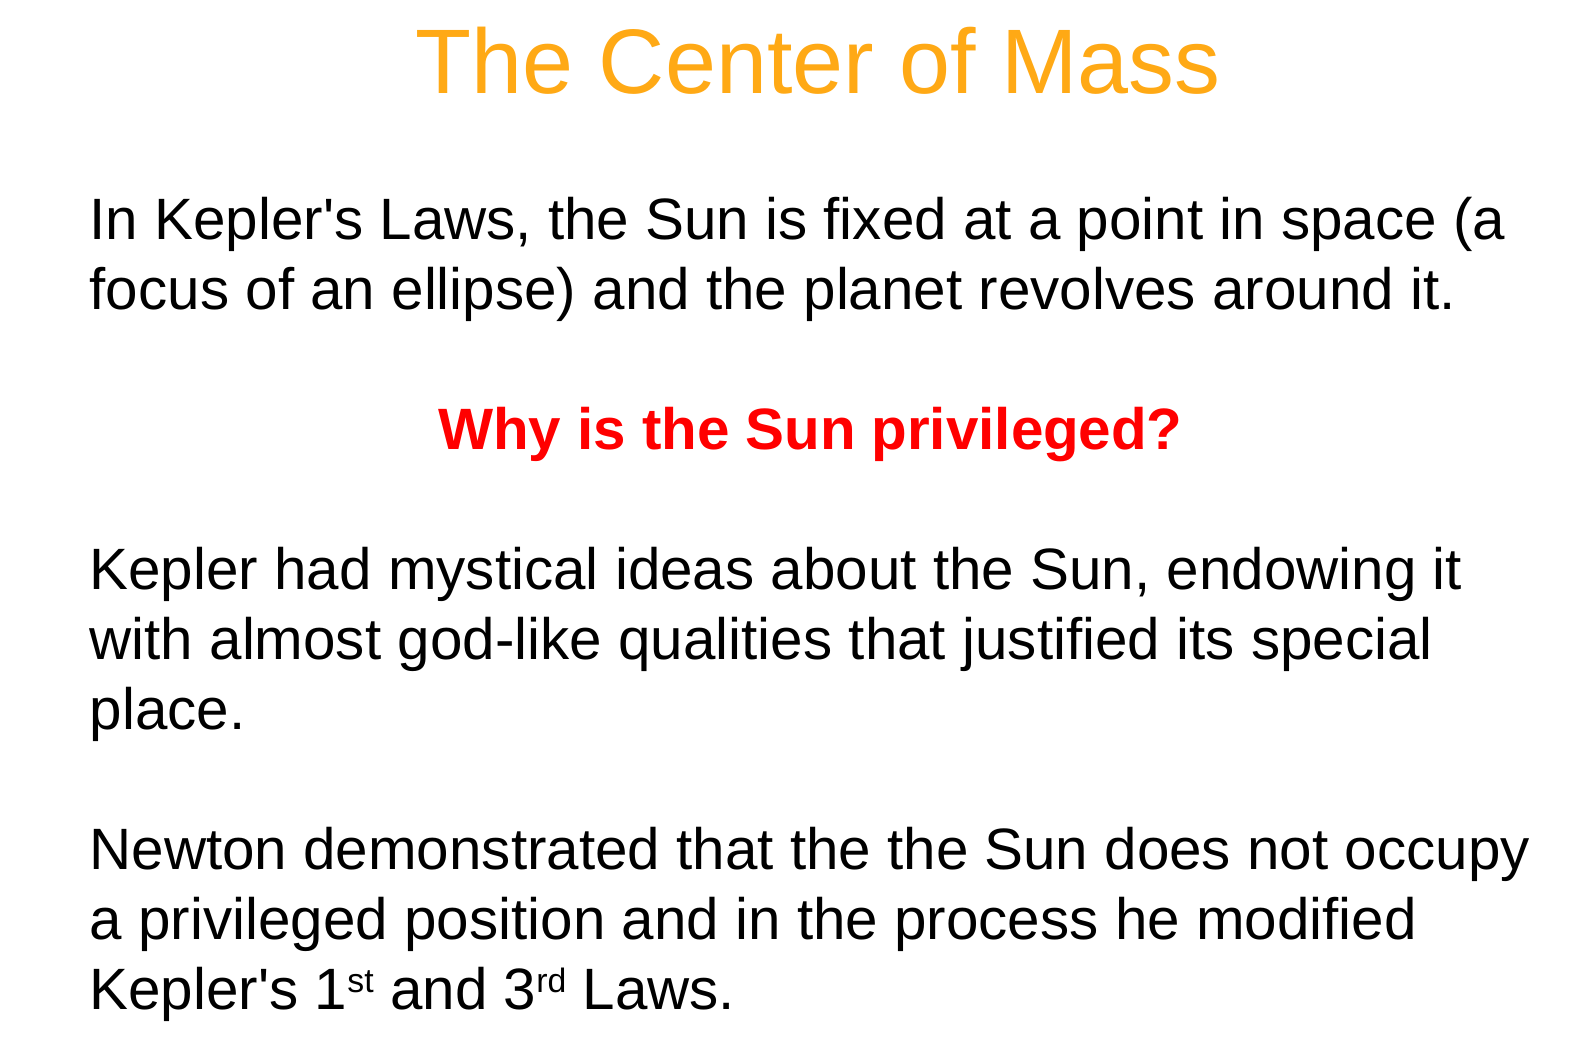

The Center of Mass

In Kepler's Laws, the Sun is fixed at a point in space (a focus of an ellipse) and the planet revolves around it.
Why is the Sun privileged?

Kepler had mystical ideas about the Sun, endowing it with almost god-like qualities that justified its special place.

Newton demonstrated that the the Sun does not occupy a privileged position and in the process he modified Kepler's 1st and 3rd Laws.